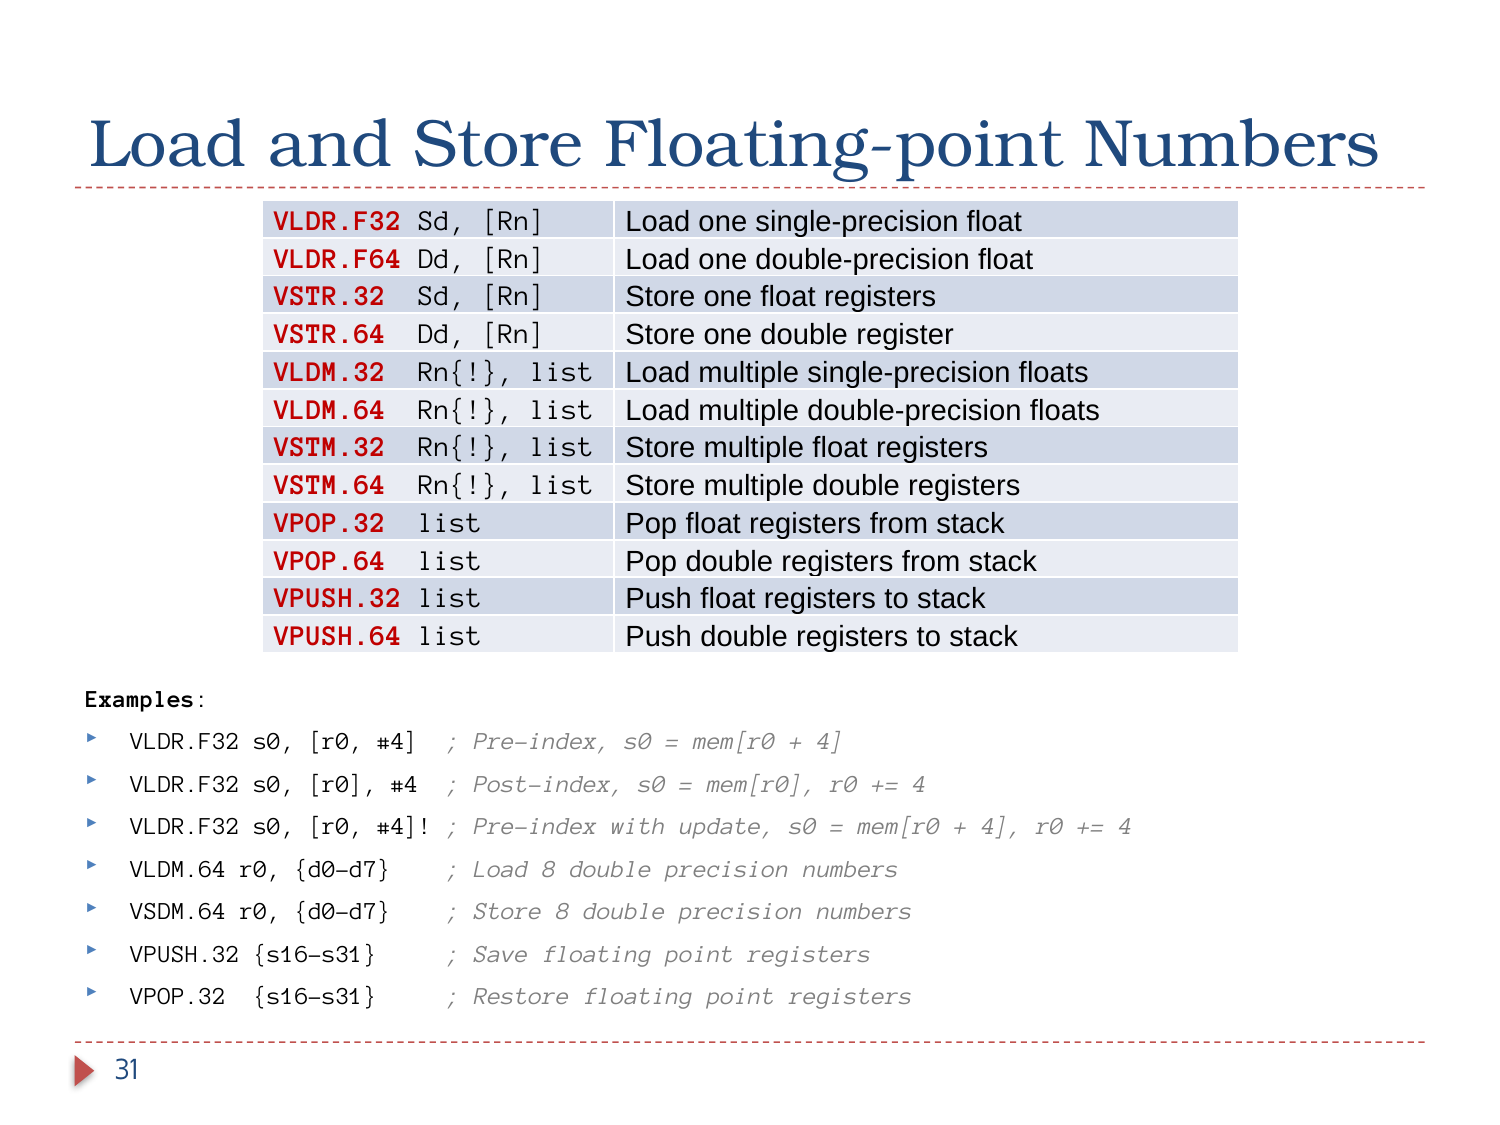

# Load and Store Floating-point Numbers
| VLDR.F32 Sd, [Rn] | Load one single-precision float |
| --- | --- |
| VLDR.F64 Dd, [Rn] | Load one double-precision float |
| VSTR.32 Sd, [Rn] | Store one float registers |
| VSTR.64 Dd, [Rn] | Store one double register |
| VLDM.32 Rn{!}, list | Load multiple single-precision floats |
| VLDM.64 Rn{!}, list | Load multiple double-precision floats |
| VSTM.32 Rn{!}, list | Store multiple float registers |
| VSTM.64 Rn{!}, list | Store multiple double registers |
| VPOP.32 list | Pop float registers from stack |
| VPOP.64 list | Pop double registers from stack |
| VPUSH.32 list | Push float registers to stack |
| VPUSH.64 list | Push double registers to stack |
Examples:
VLDR.F32 s0, [r0, #4]  ; Pre-index, s0 = mem[r0 + 4]
VLDR.F32 s0, [r0], #4  ; Post-index, s0 = mem[r0], r0 += 4
VLDR.F32 s0, [r0, #4]! ; Pre-index with update, s0 = mem[r0 + 4], r0 += 4
VLDM.64 r0, {d0-d7}    ; Load 8 double precision numbers
VSDM.64 r0, {d0-d7}    ; Store 8 double precision numbers
VPUSH.32 {s16-s31}     ; Save floating point registers
VPOP.32  {s16-s31}     ; Restore floating point registers

31